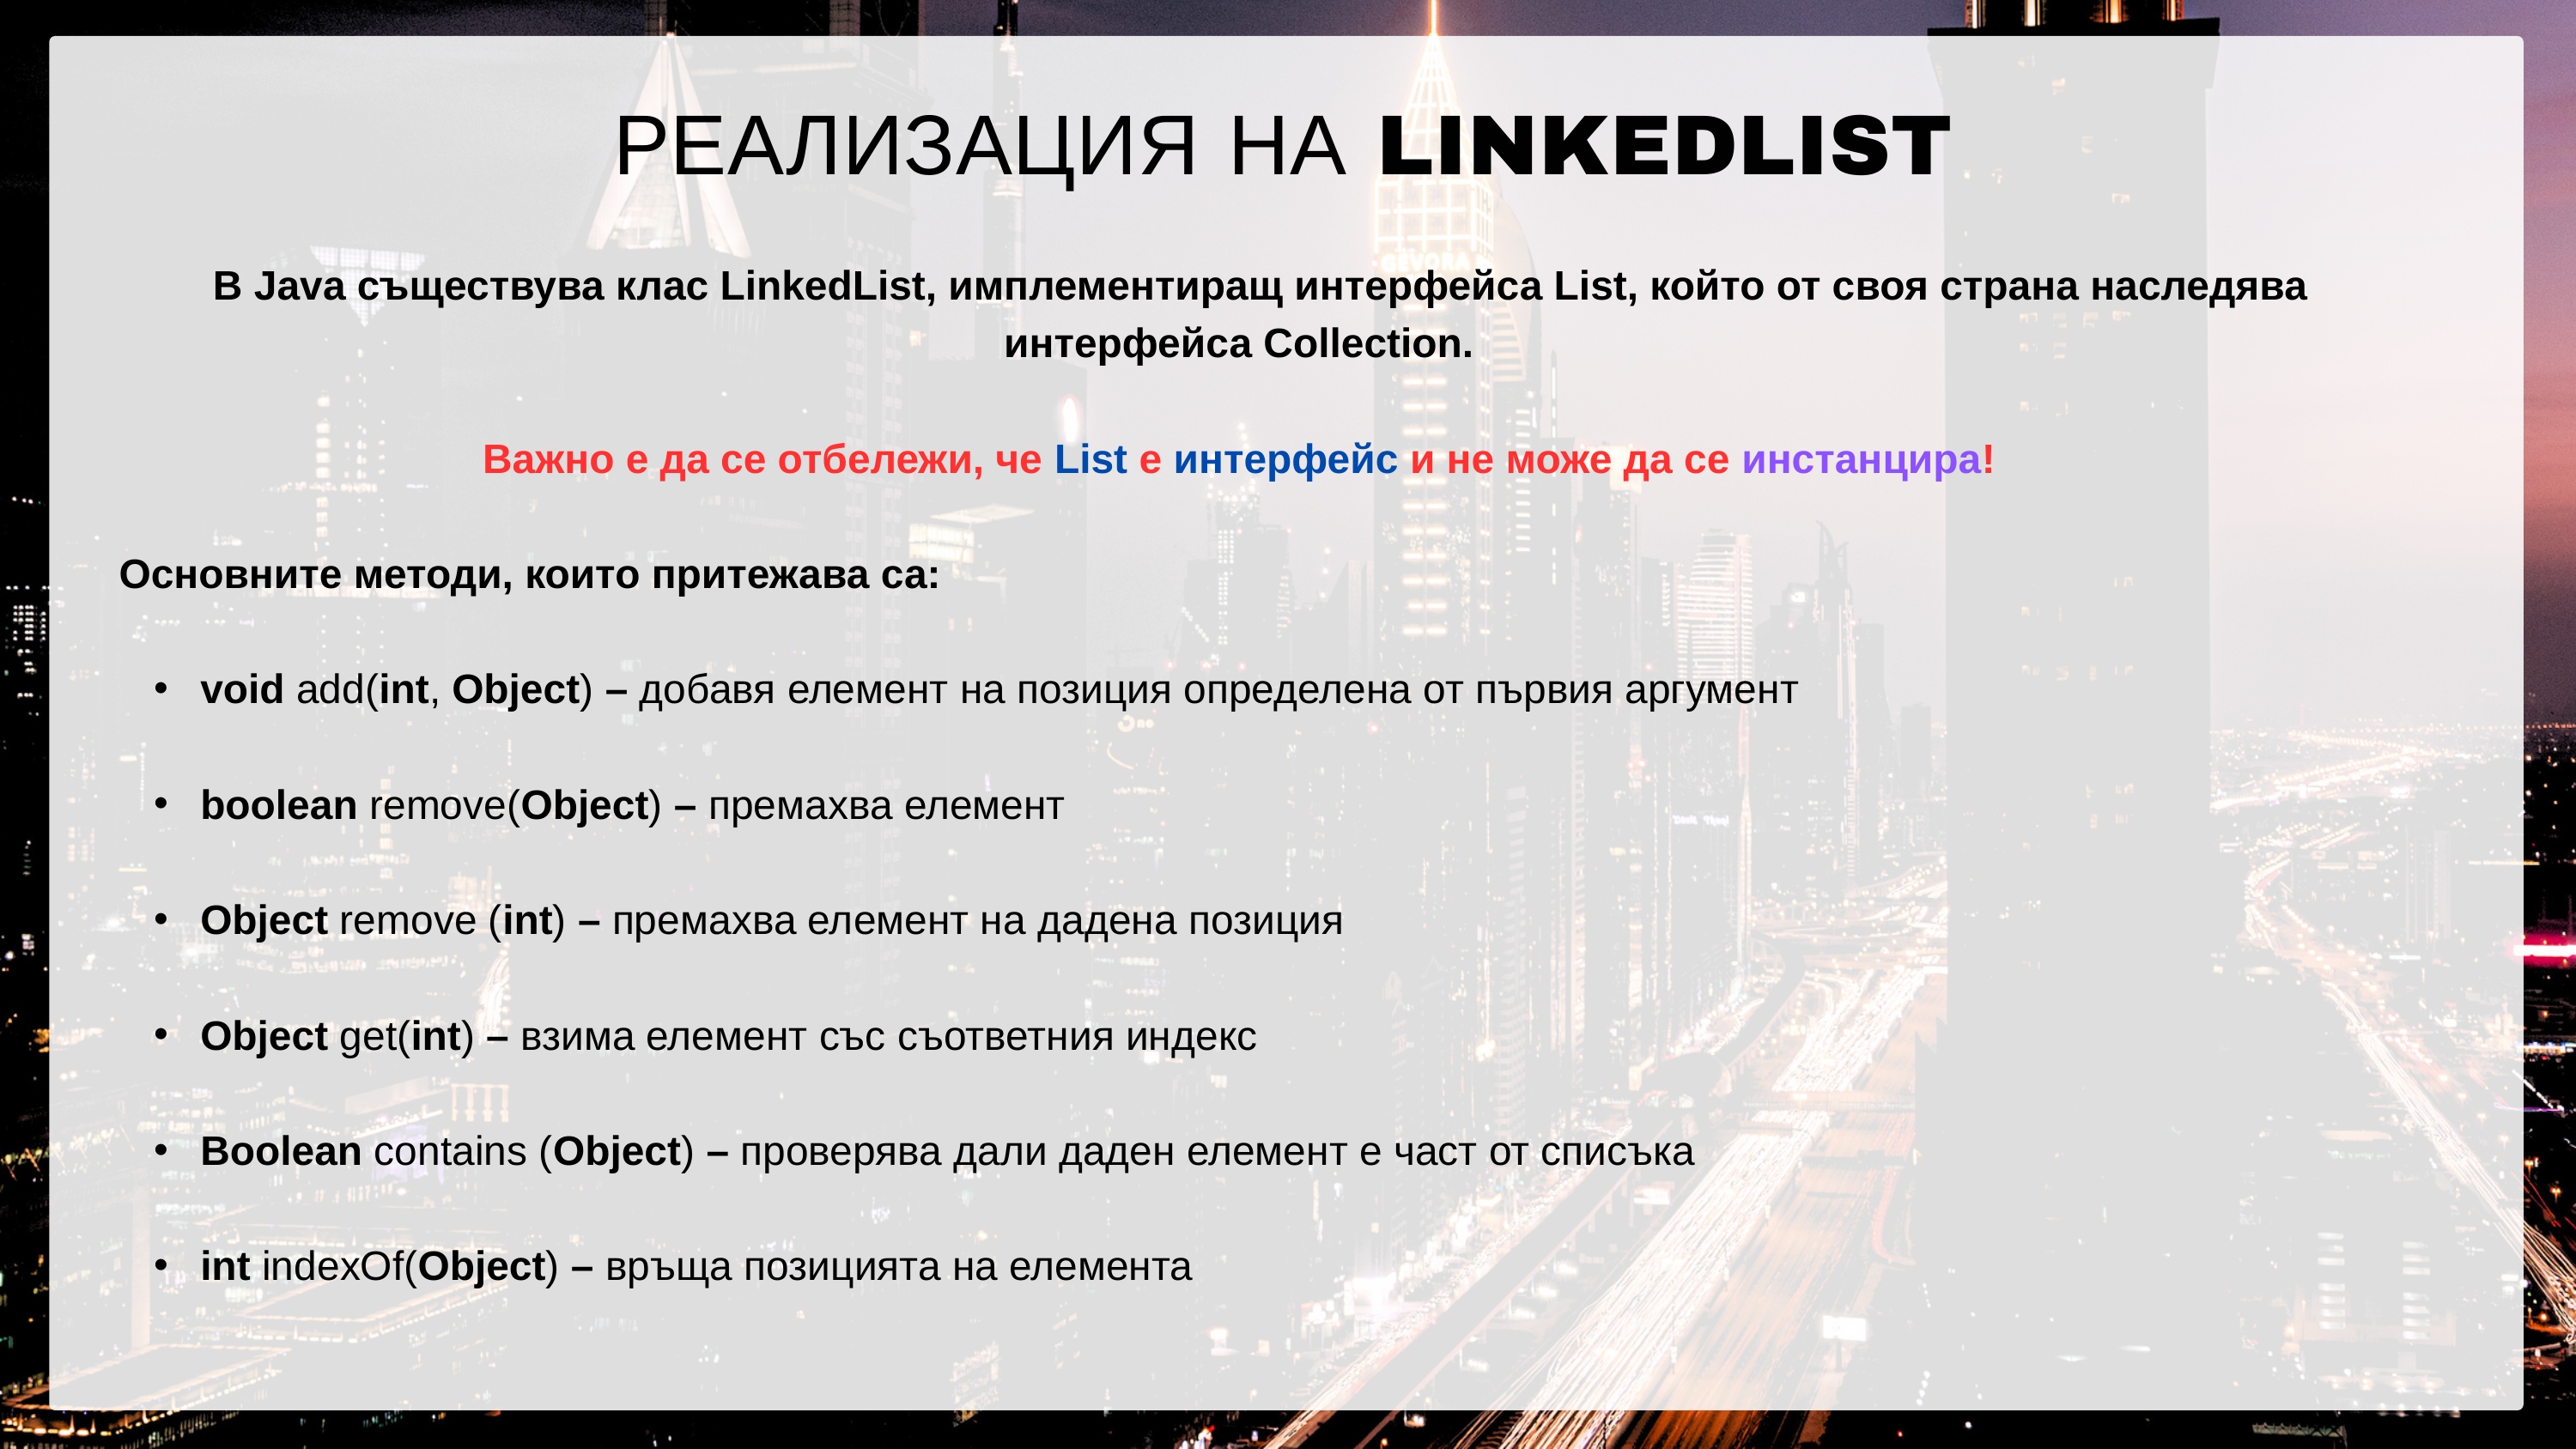

РЕАЛИЗАЦИЯ НА LINKEDLIST
    В Java съществува клас LinkedList, имплементиращ интерфейса List, който от своя страна наследява интерфейса Collection.

Важно е да се отбележи, че List е интерфейс и не може да се инстанцира!

Основните методи, които притежава са:

 void add(int, Object) – добавя елемент на позиция определена от първия аргумент

 boolean remove(Object) – премахва елемент

 Object remove (int) – премахва елемент на дадена позиция

 Object get(int) – взима елемент със съответния индекс

 Boolean contains (Object) – проверява дали даден елемент е част от списъка

 int indexOf(Object) – връща позицията на елемента